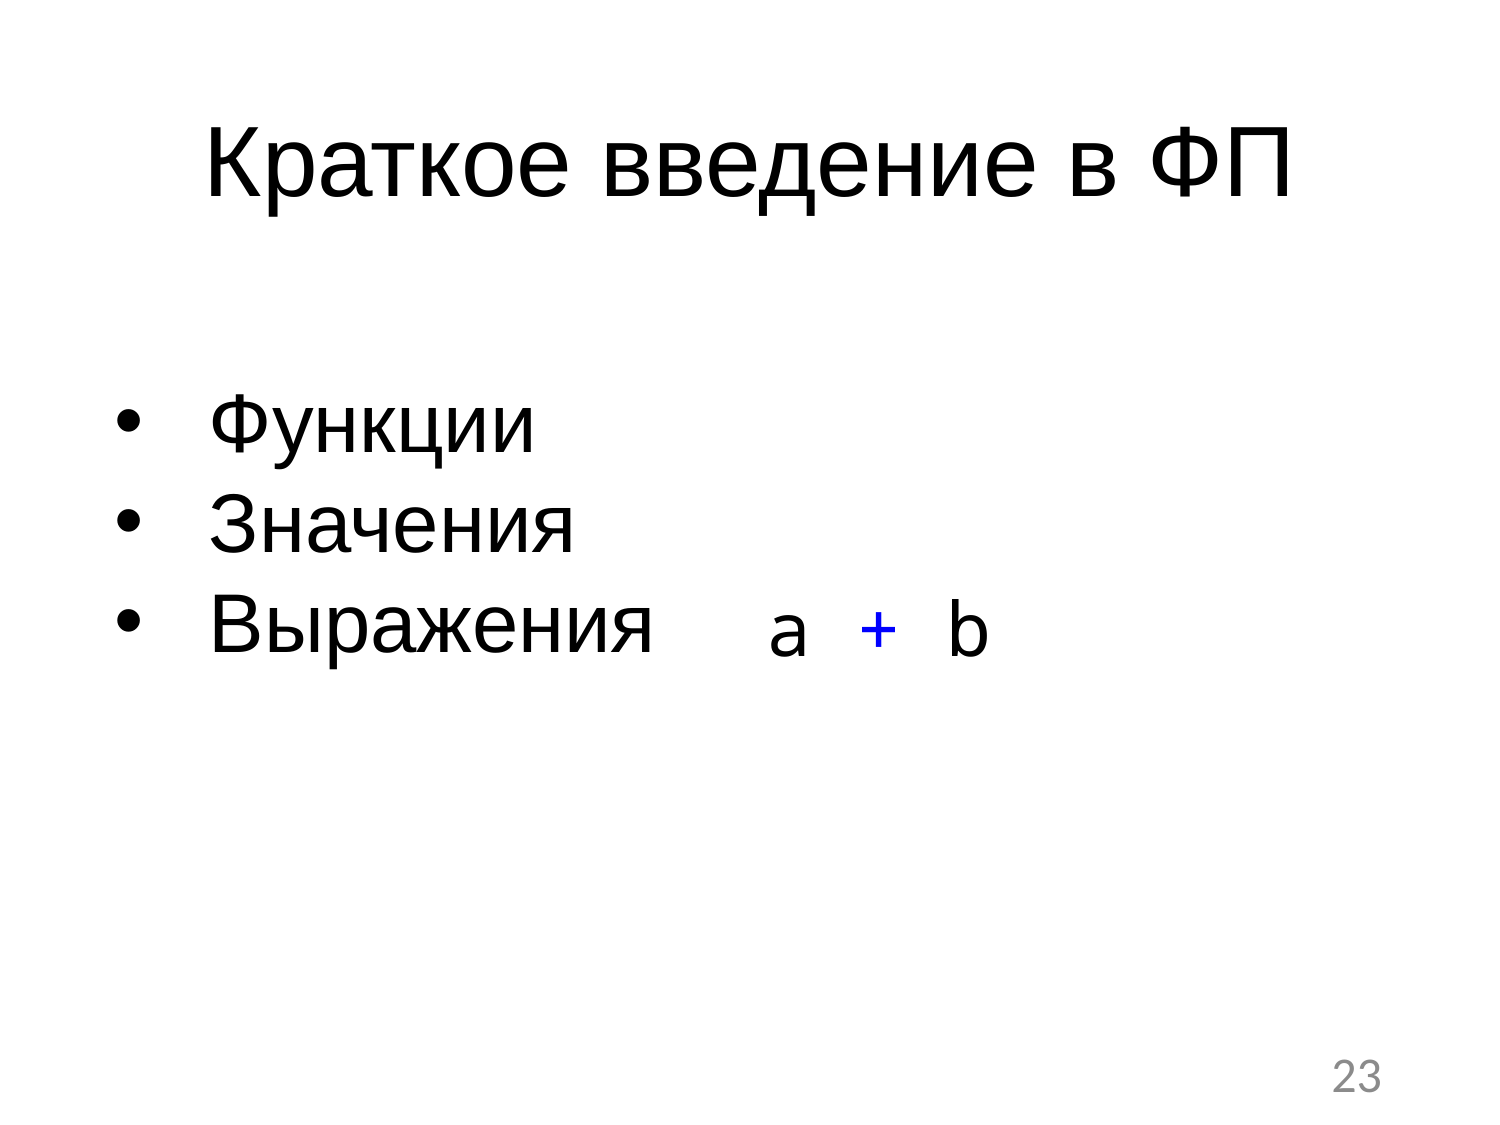

Краткое введение в ФП
Функции
Значения
Выражения
a + b
23